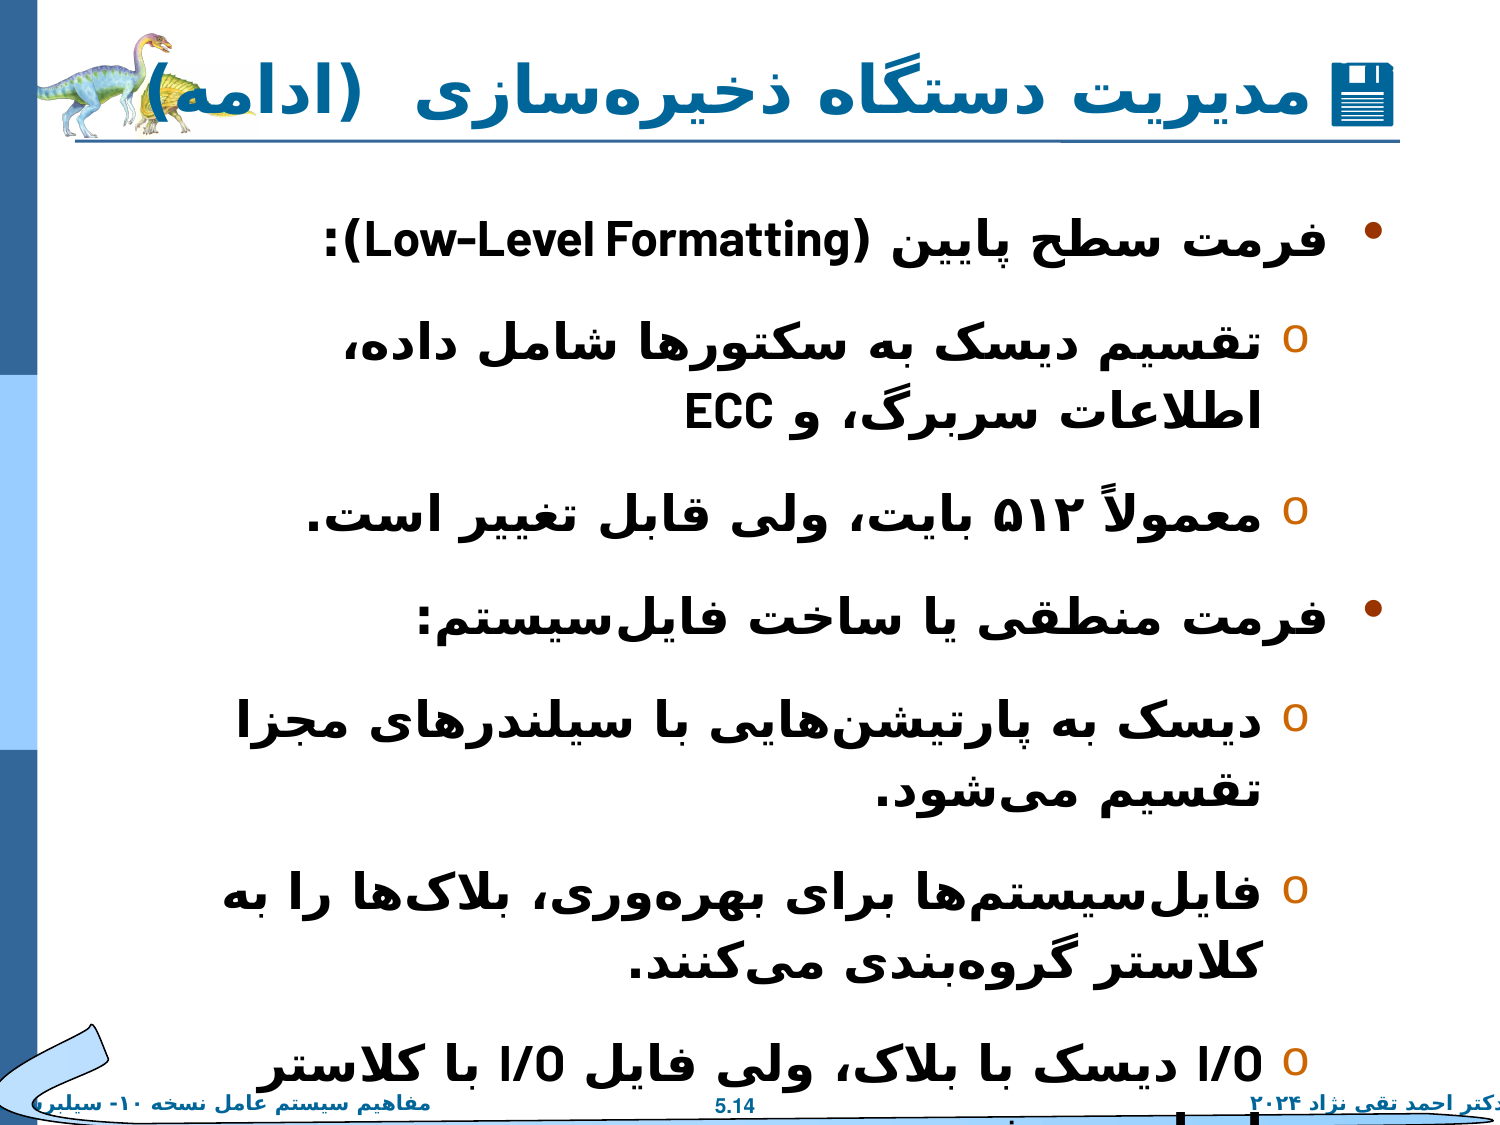

# 💾 مدیریت دستگاه ذخیره‌سازی  (ادامه)
فرمت سطح پایین (Low-Level Formatting):
تقسیم دیسک به سکتورها شامل داده، اطلاعات سربرگ، و ECC
معمولاً ۵۱۲ بایت، ولی قابل تغییر است.
فرمت منطقی یا ساخت فایل‌سیستم:
دیسک به پارتیشن‌هایی با سیلندرهای مجزا تقسیم می‌شود.
فایل‌سیستم‌ها برای بهره‌وری، بلاک‌ها را به کلاستر گروه‌بندی می‌کنند.
I/O دیسک با بلاک، ولی فایل I/O با کلاستر انجام می‌شود.